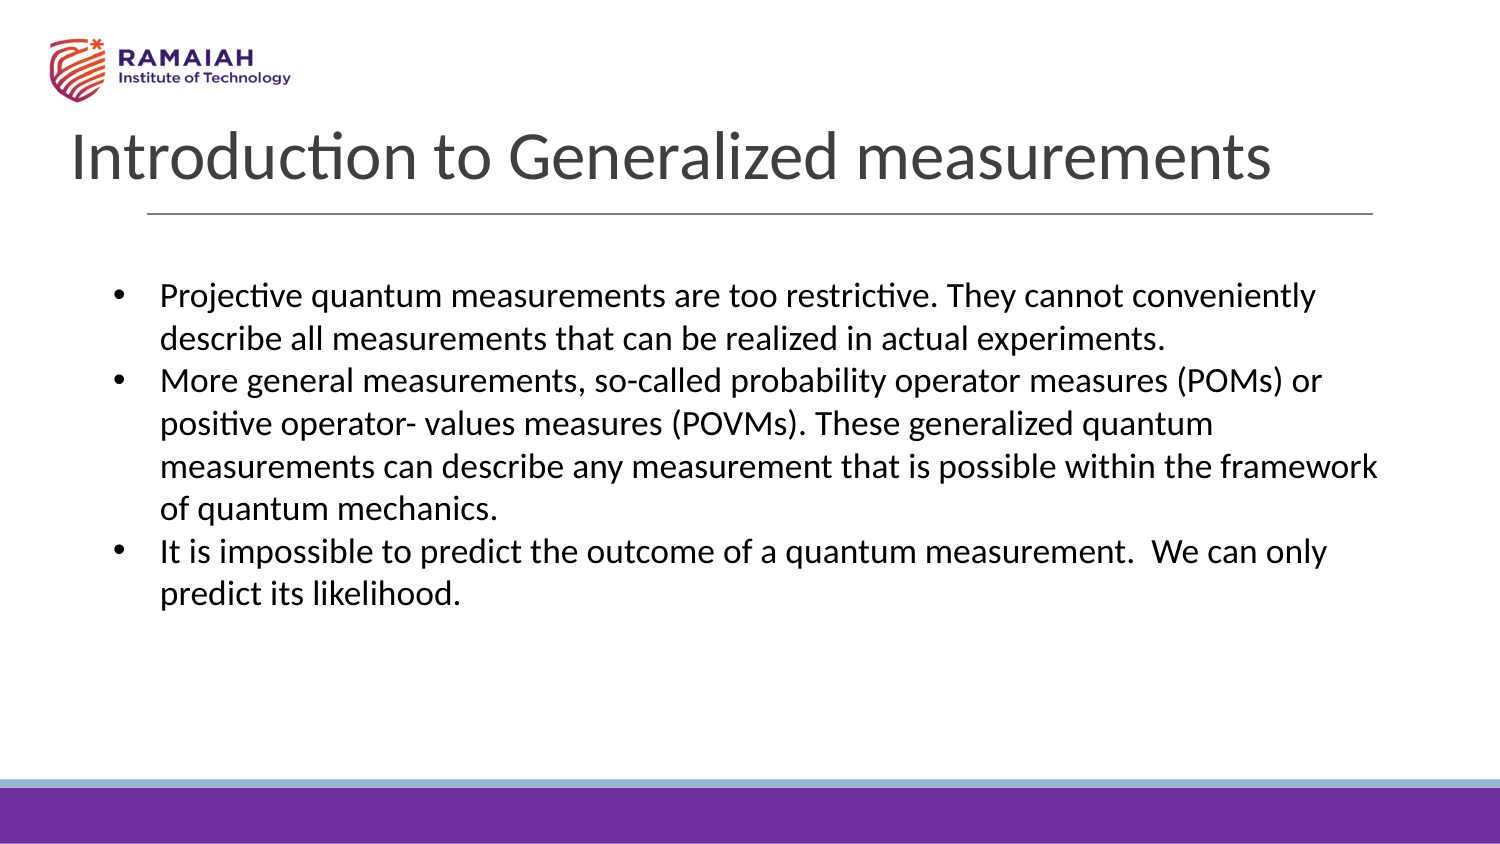

# Introduction to Generalized measurements

Projective quantum measurements are too restrictive. They cannot conveniently describe all measurements that can be realized in actual experiments.
More general measurements, so-called probability operator measures (POMs) or positive operator- values measures (POVMs). These generalized quantum measurements can describe any measurement that is possible within the framework of quantum mechanics.
It is impossible to predict the outcome of a quantum measurement.  We can only predict its likelihood.